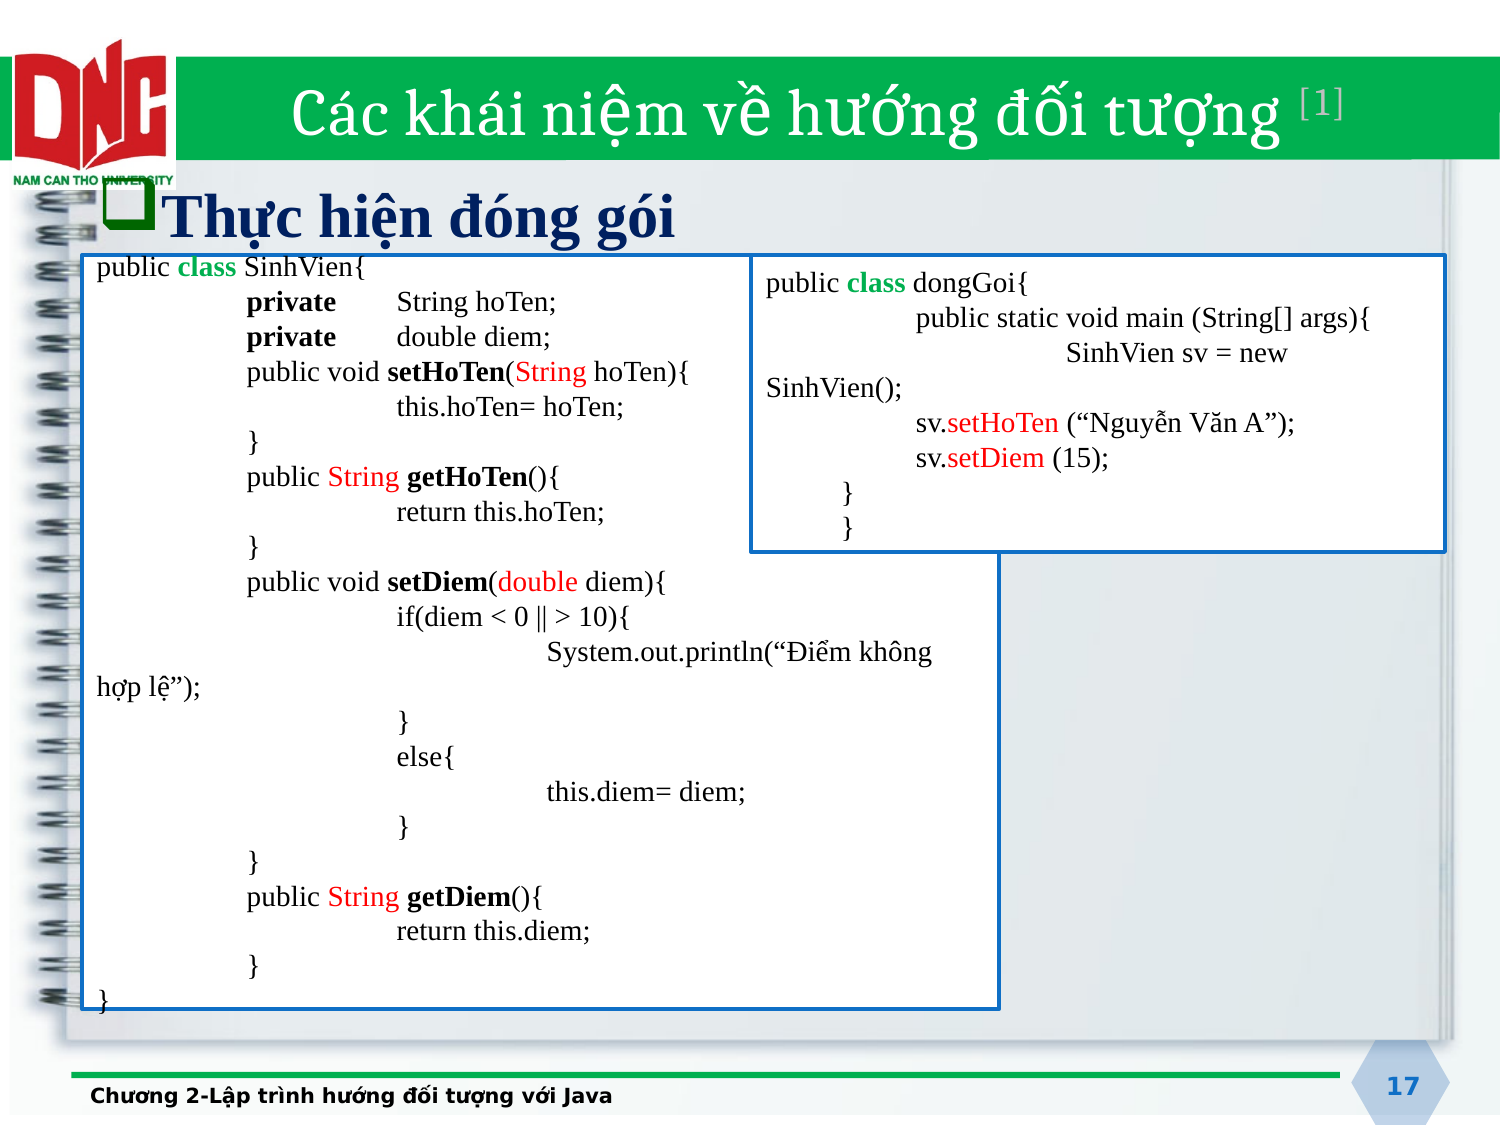

# Các khái niệm về hướng đối tượng [1]
Thực hiện đóng gói
public class SinhVien{
	private	String hoTen;
	private	double diem;
	public void setHoTen(String hoTen){
		this.hoTen= hoTen;
	}
	public String getHoTen(){
		return this.hoTen;
	}
	public void setDiem(double diem){
		if(diem < 0 || > 10){
			System.out.println(“Điểm không hợp lệ”);
		}
		else{
			this.diem= diem;
		}
	}
	public String getDiem(){
		return this.diem;
	}
}
public class dongGoi{
	public static void main (String[] args){
		SinhVien sv = new SinhVien();
sv.setHoTen (“Nguyễn Văn A”);
sv.setDiem (15);
}
}
17
Chương 2-Lập trình hướng đối tượng với Java